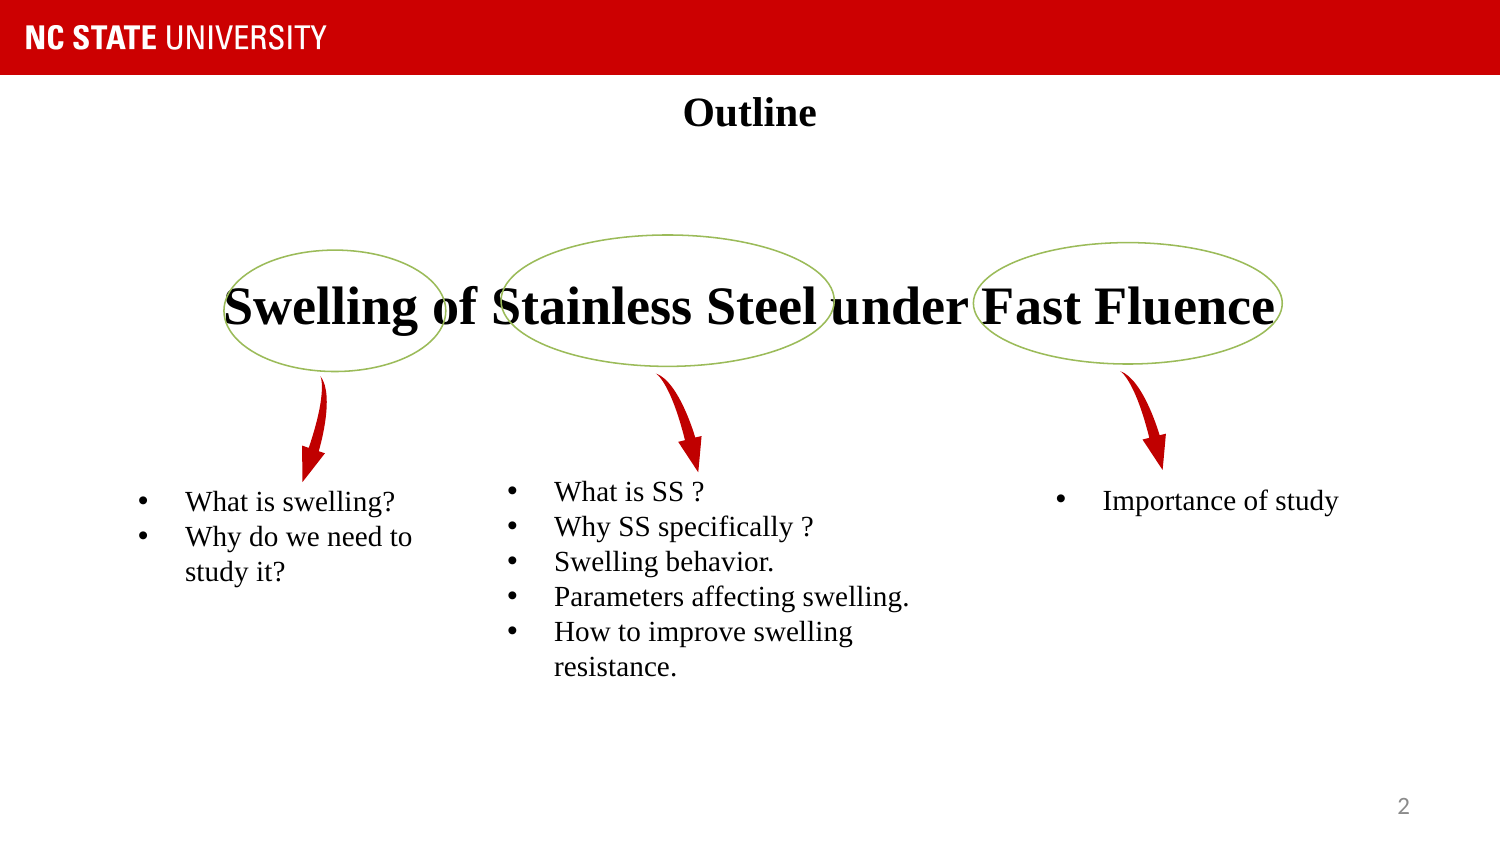

Outline
# Swelling of Stainless Steel under Fast Fluence

What is SS ?
Why SS specifically ?
Swelling behavior.
Parameters affecting swelling.
How to improve swelling resistance.
Importance of study
What is swelling?
Why do we need to study it?
2